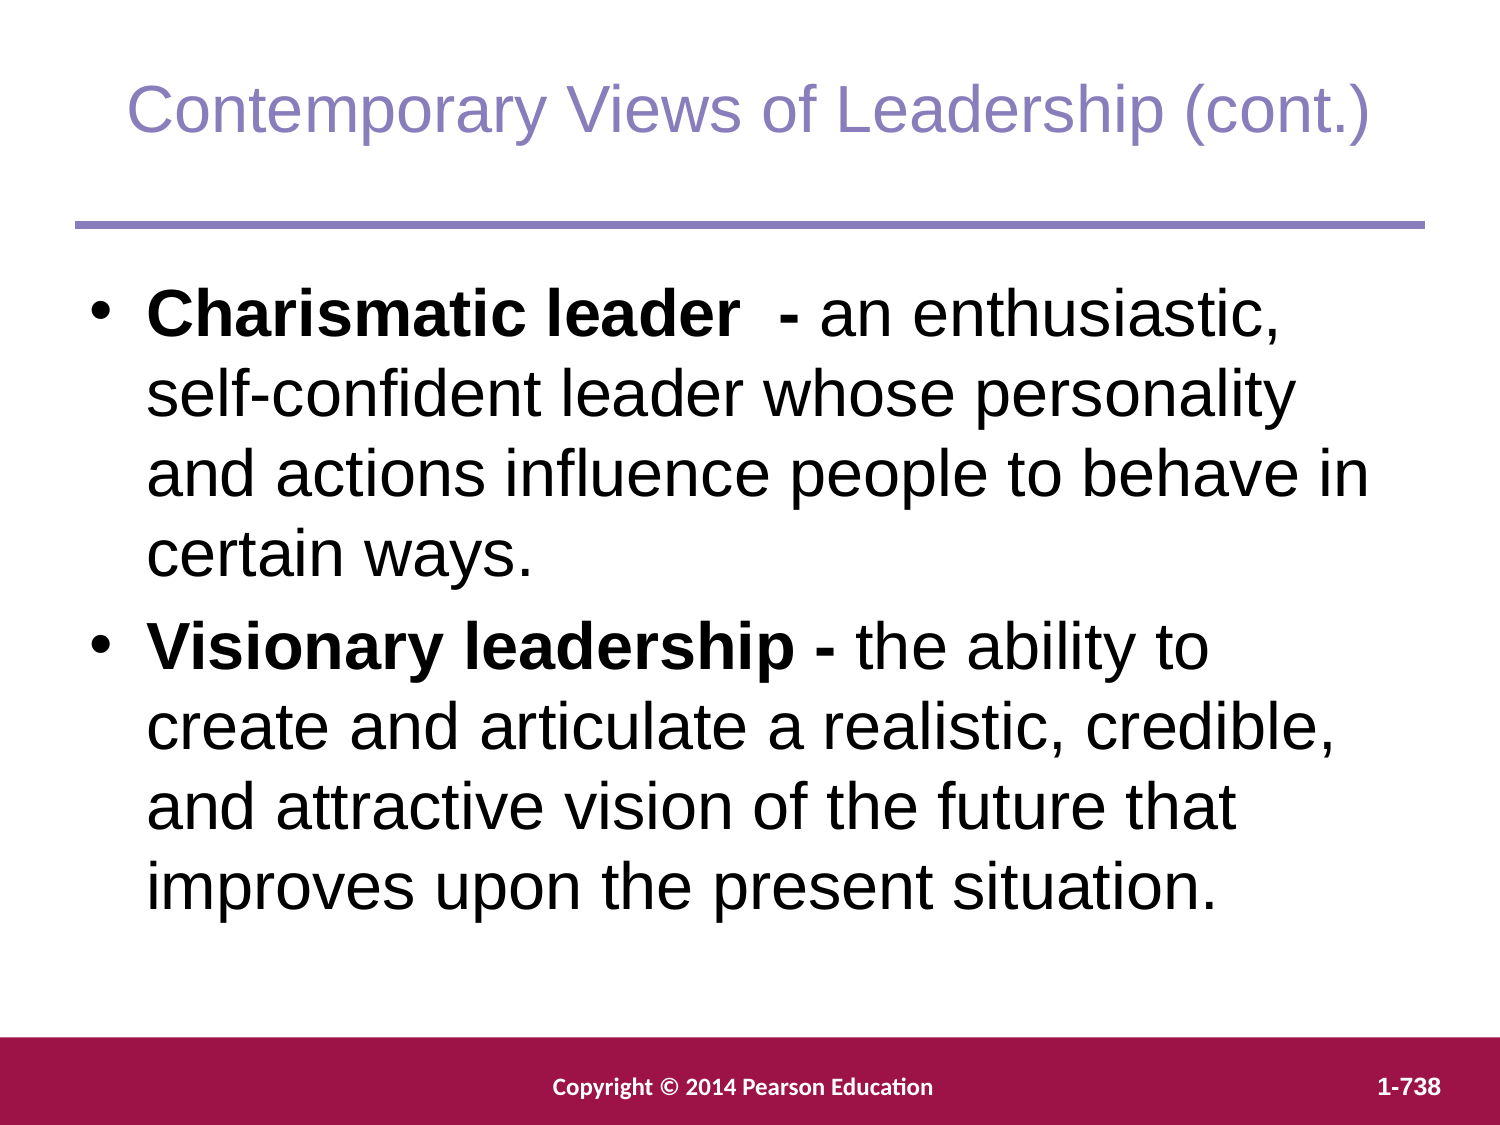

Contemporary Views of Leadership (cont.)
Charismatic leader  - an enthusiastic, self-confident leader whose personality and actions influence people to behave in certain ways.
Visionary leadership - the ability to create and articulate a realistic, credible, and attractive vision of the future that improves upon the present situation.